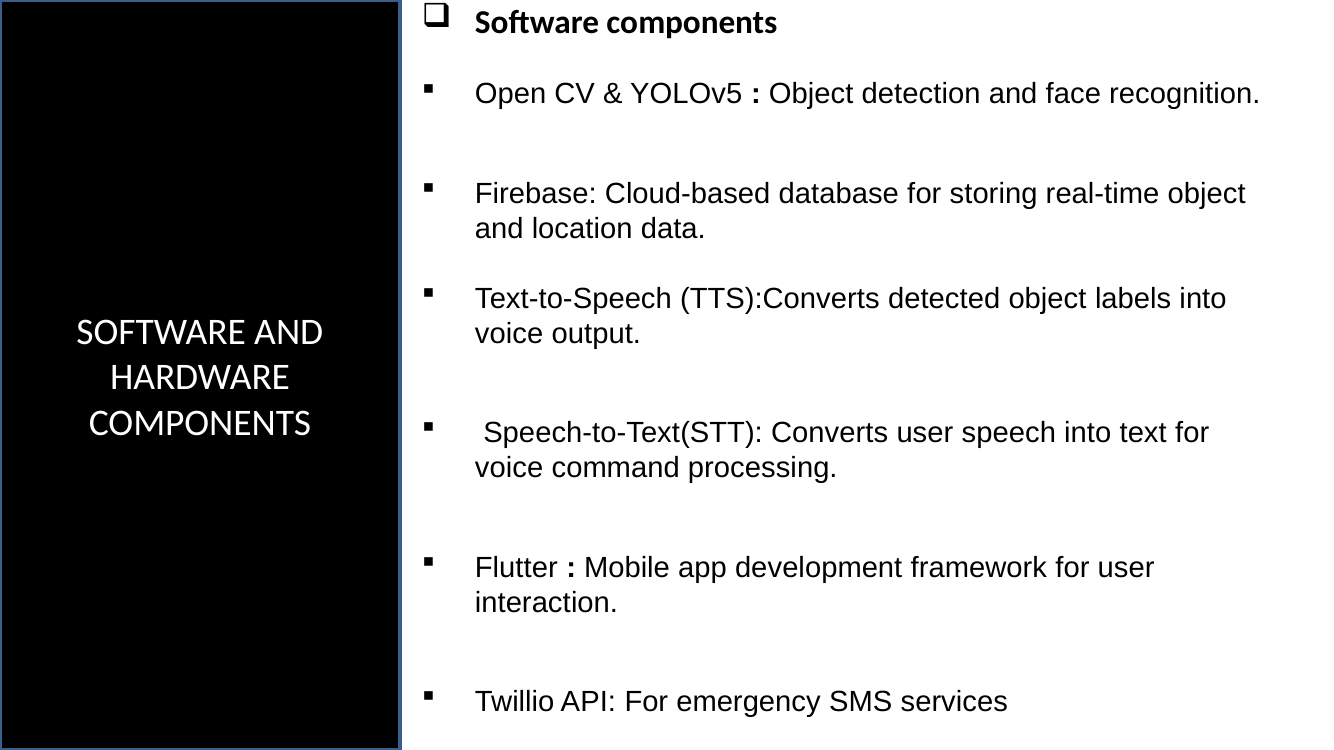

SOFTWARE AND HARDWARE COMPONENTS
Software components

Open CV & YOLOv5 : Object detection and face recognition.

Firebase: Cloud-based database for storing real-time object and location data.

Text-to-Speech (TTS):Converts detected object labels into voice output.

 Speech-to-Text(STT): Converts user speech into text for voice command processing.

Flutter : Mobile app development framework for user interaction.

Twillio API: For emergency SMS services